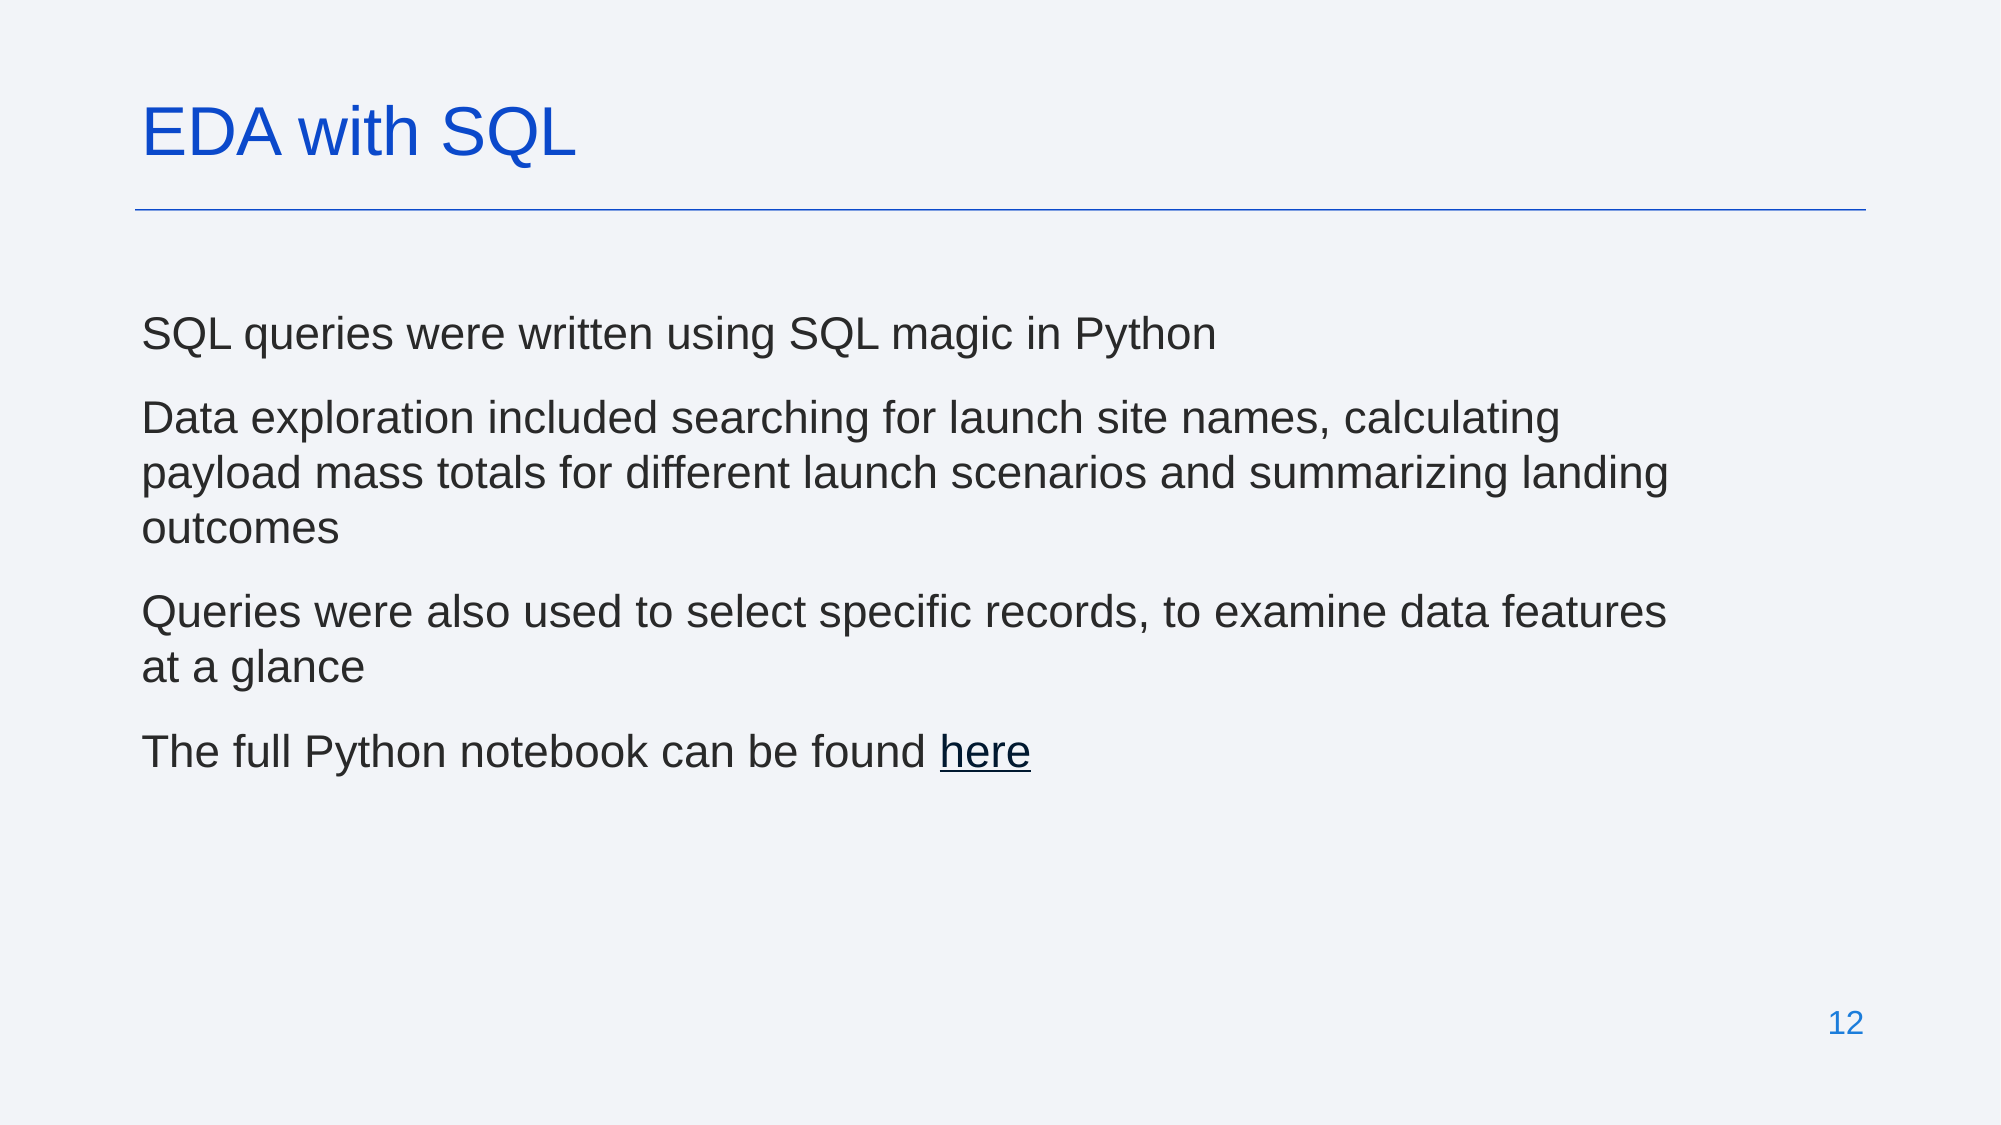

EDA with SQL
SQL queries were written using SQL magic in Python
Data exploration included searching for launch site names, calculating payload mass totals for different launch scenarios and summarizing landing outcomes
Queries were also used to select specific records, to examine data features at a glance
The full Python notebook can be found here

12